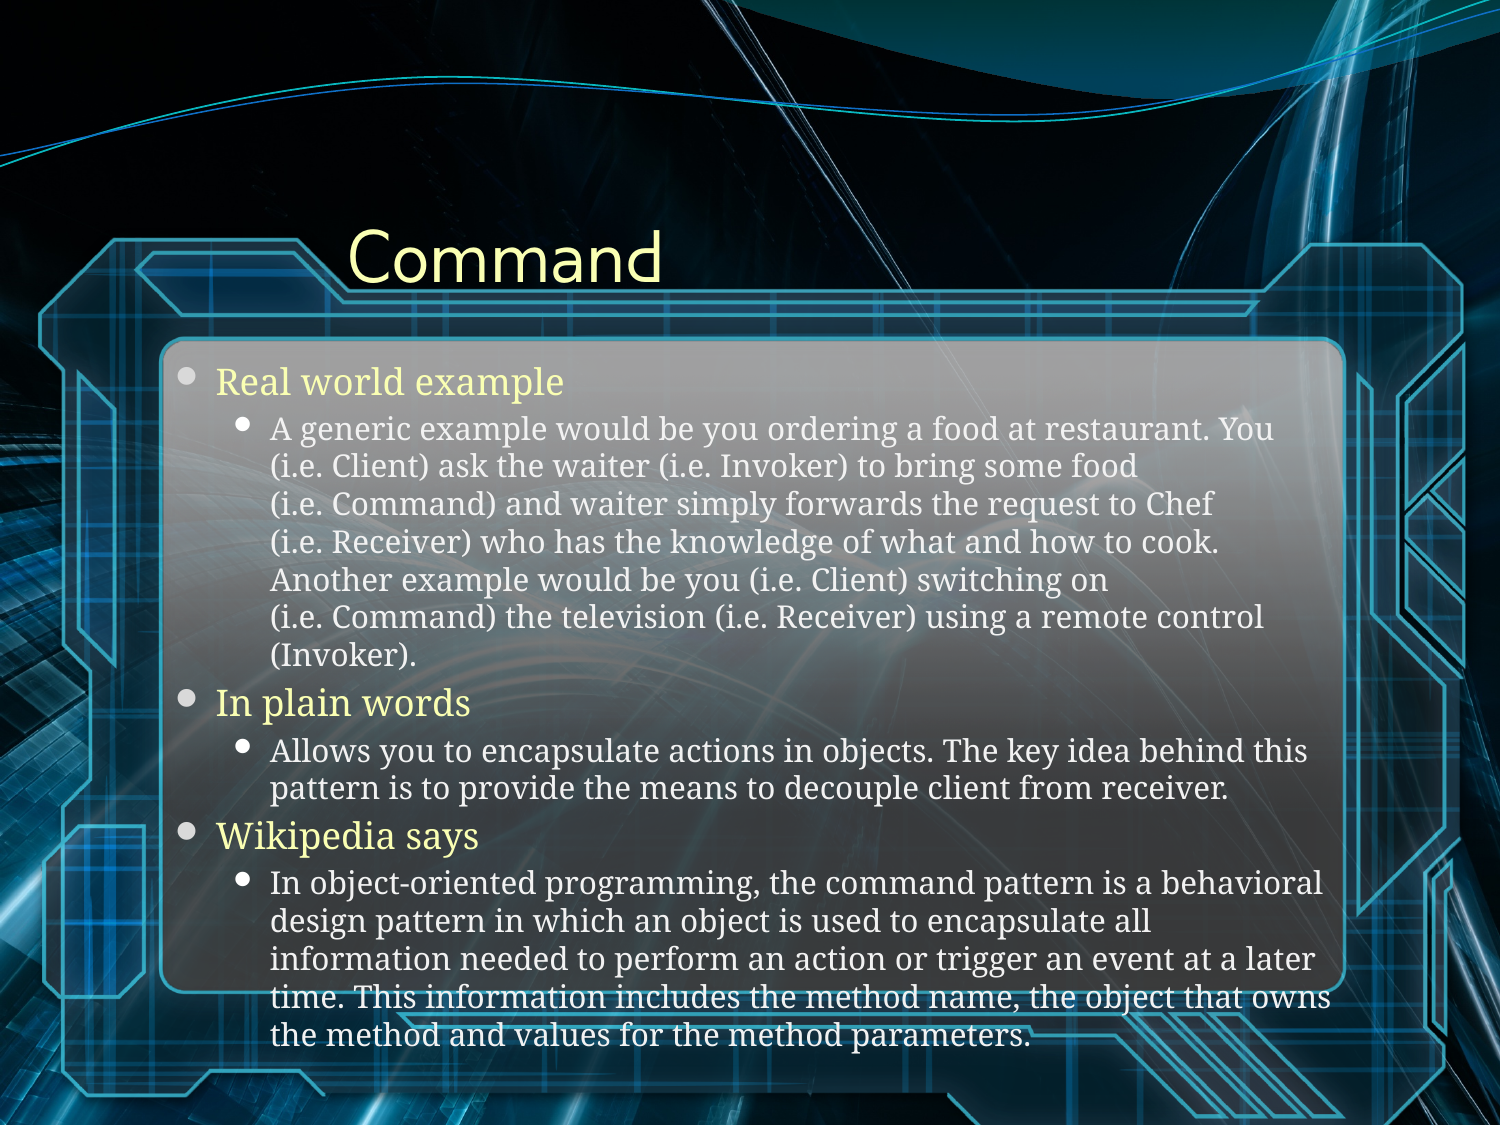

# Command
Real world example
A generic example would be you ordering a food at restaurant. You (i.e. Client) ask the waiter (i.e. Invoker) to bring some food (i.e. Command) and waiter simply forwards the request to Chef (i.e. Receiver) who has the knowledge of what and how to cook. Another example would be you (i.e. Client) switching on (i.e. Command) the television (i.e. Receiver) using a remote control (Invoker).
In plain words
Allows you to encapsulate actions in objects. The key idea behind this pattern is to provide the means to decouple client from receiver.
Wikipedia says
In object-oriented programming, the command pattern is a behavioral design pattern in which an object is used to encapsulate all information needed to perform an action or trigger an event at a later time. This information includes the method name, the object that owns the method and values for the method parameters.